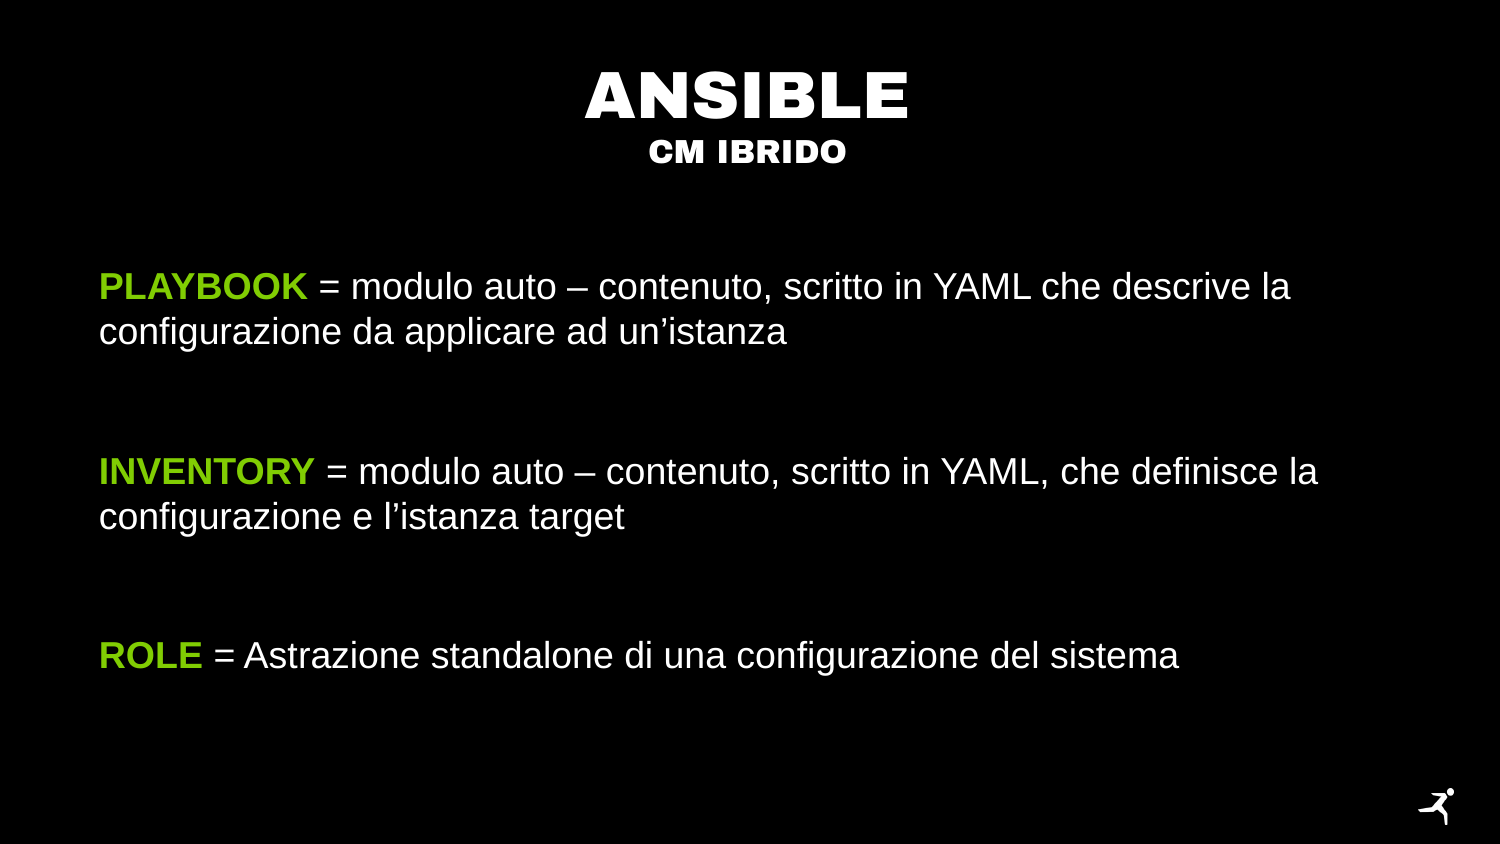

# ansible
CM ibrido
PLAYBOOK = modulo auto – contenuto, scritto in YAML che descrive la configurazione da applicare ad un’istanza

INVENTORY = modulo auto – contenuto, scritto in YAML, che definisce la configurazione e l’istanza target

ROLE = Astrazione standalone di una configurazione del sistema